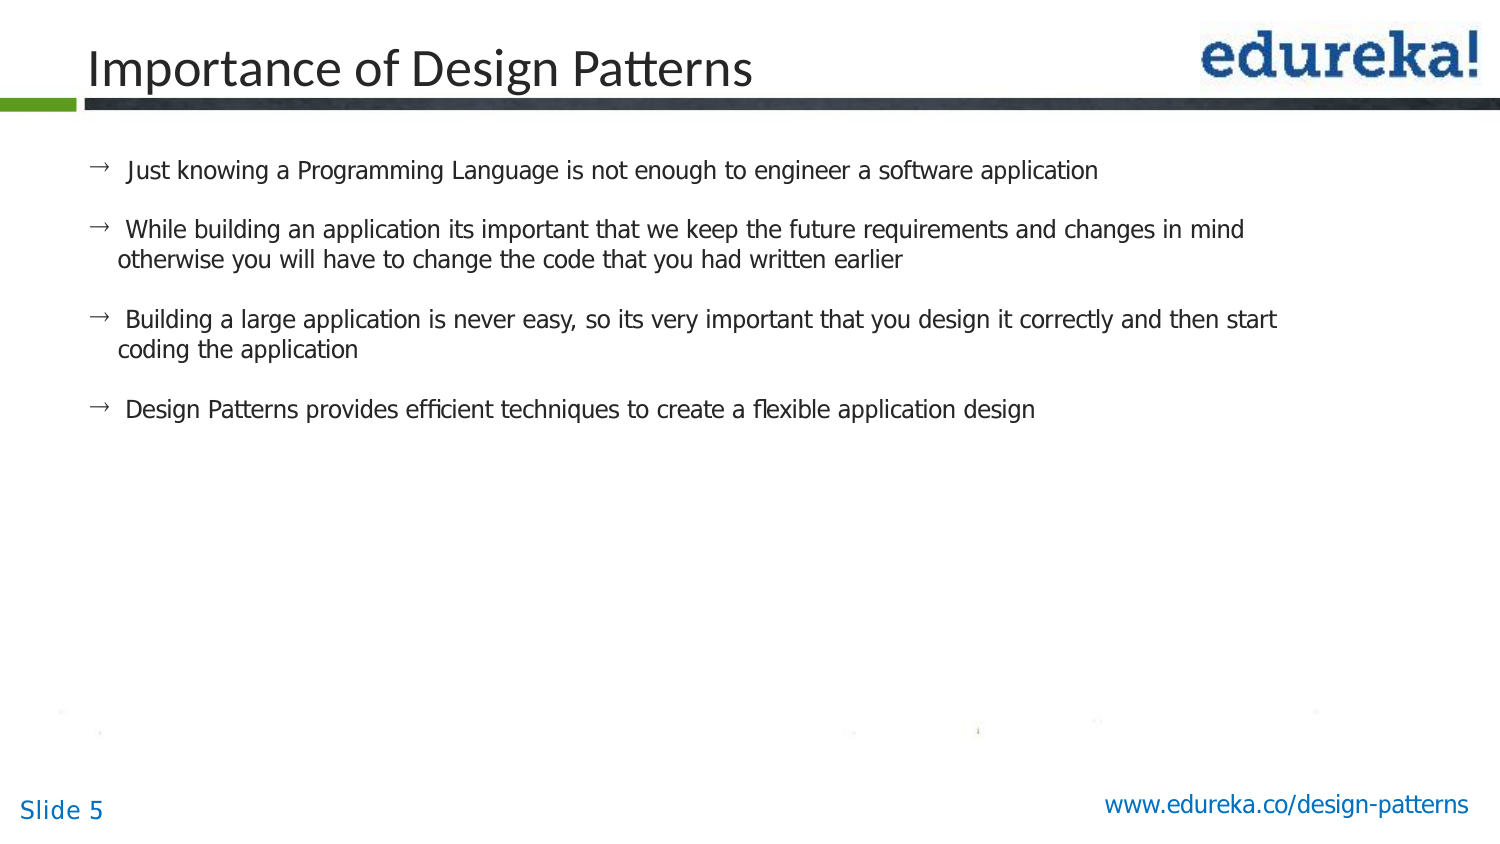

Importance of Design Patterns
 Just knowing a Programming Language is not enough to engineer a software application

 While building an application its important that we keep the future requirements and changes in mind otherwise you will have to change the code that you had written earlier

 Building a large application is never easy, so its very important that you design it correctly and then start coding the application

 Design Patterns provides efficient techniques to create a flexible application design